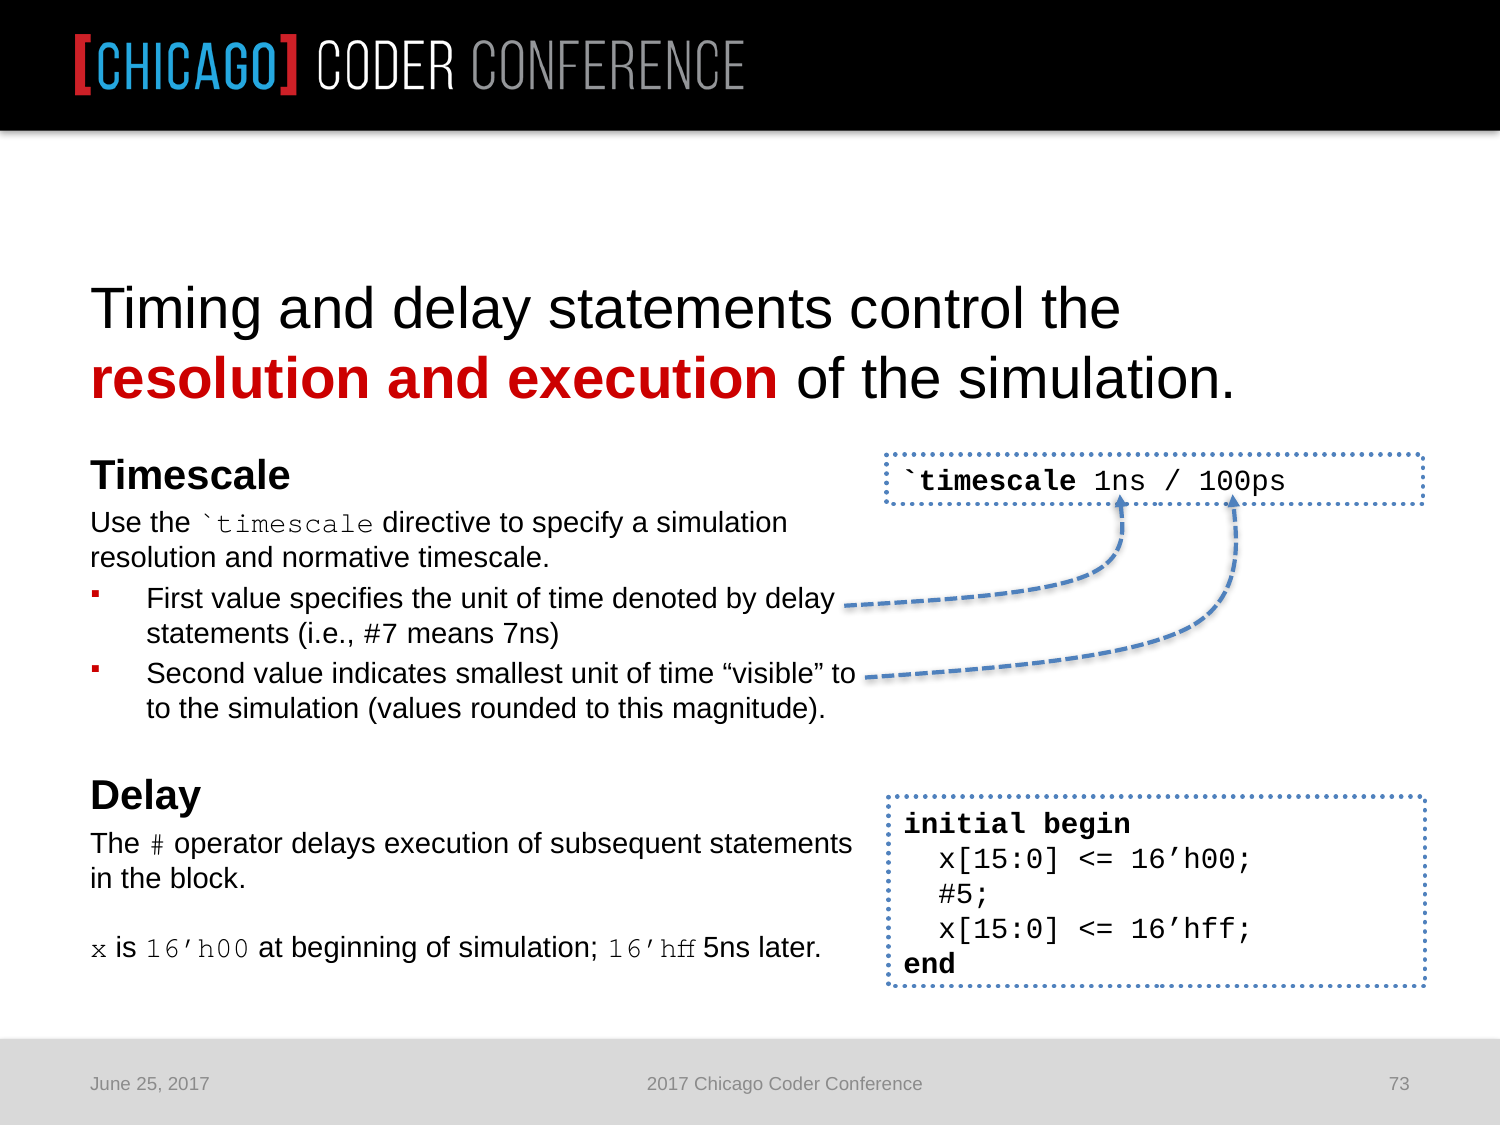

Timing and delay statements control the resolution and execution of the simulation.

Timescale
Use the `timescale directive to specify a simulation
resolution and normative timescale.
First value specifies the unit of time denoted by delay
statements (i.e., #7 means 7ns)
Second value indicates smallest unit of time “visible” to
to the simulation (values rounded to this magnitude).
Delay
The # operator delays execution of subsequent statements
in the block.
x is 16’h00 at beginning of simulation; 16’hff 5ns later.
`timescale 1ns / 100ps

initial begin
  x[15:0] <= 16’h00;
  #5;
  x[15:0] <= 16’hff;
end
June 25, 2017
2017 Chicago Coder Conference
73